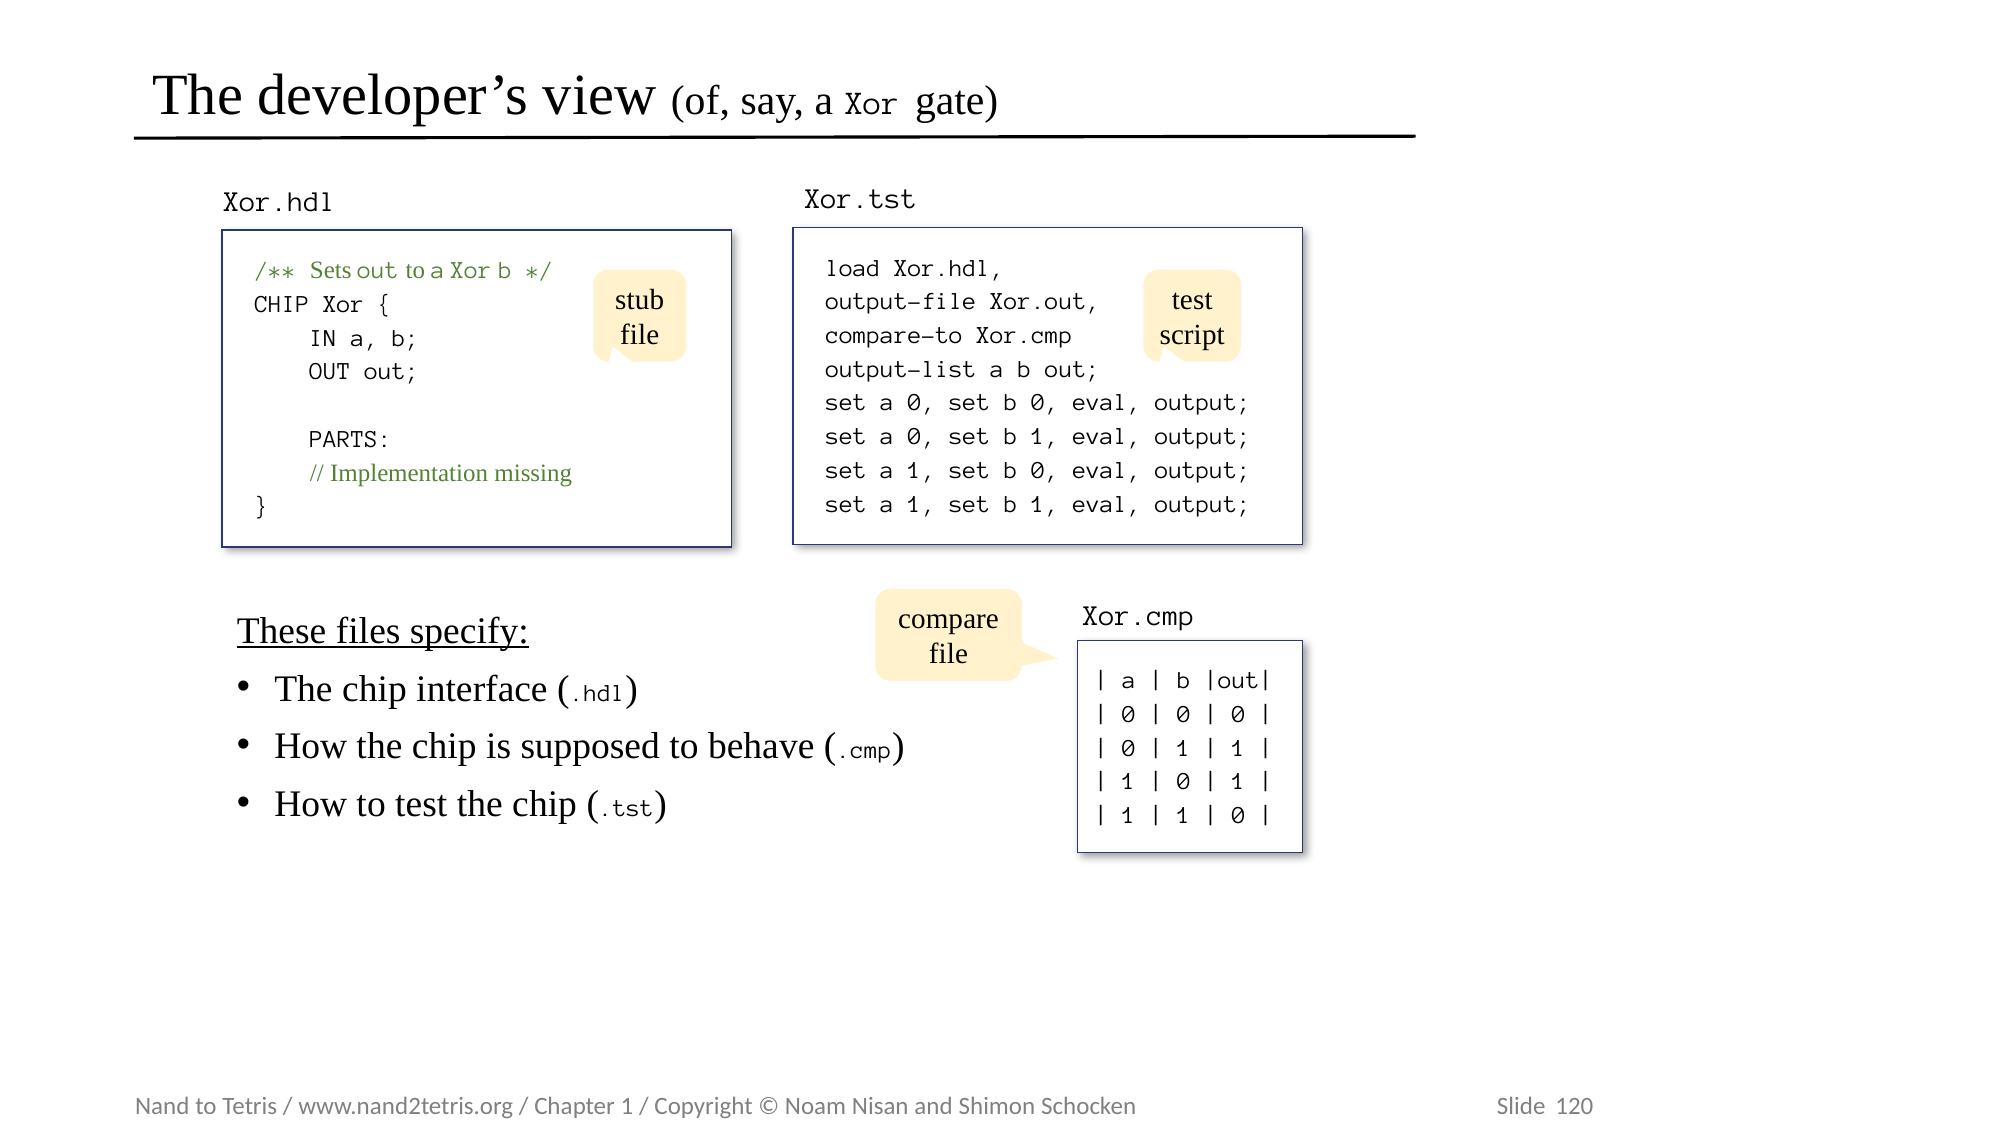

# The developer’s view (of, say, a Xor gate)
Xor.tst
load Xor.hdl,
output-file Xor.out,
compare-to Xor.cmp
output-list a b out;
set a 0, set b 0, eval, output;
set a 0, set b 1, eval, output;
set a 1, set b 0, eval, output;
set a 1, set b 1, eval, output;
test script
Xor.hdl
/** Sets out to a Xor b */
CHIP Xor {
    IN a, b;
    OUT out;

    PARTS:
    // Implementation missing
}
stub
file
compare
file
Xor.cmp
| a | b |out|
| 0 | 0 | 0 |
| 0 | 1 | 1 |
| 1 | 0 | 1 |
| 1 | 1 | 0 |
These files specify:
The chip interface (.hdl)
How the chip is supposed to behave (.cmp)
How to test the chip (.tst)